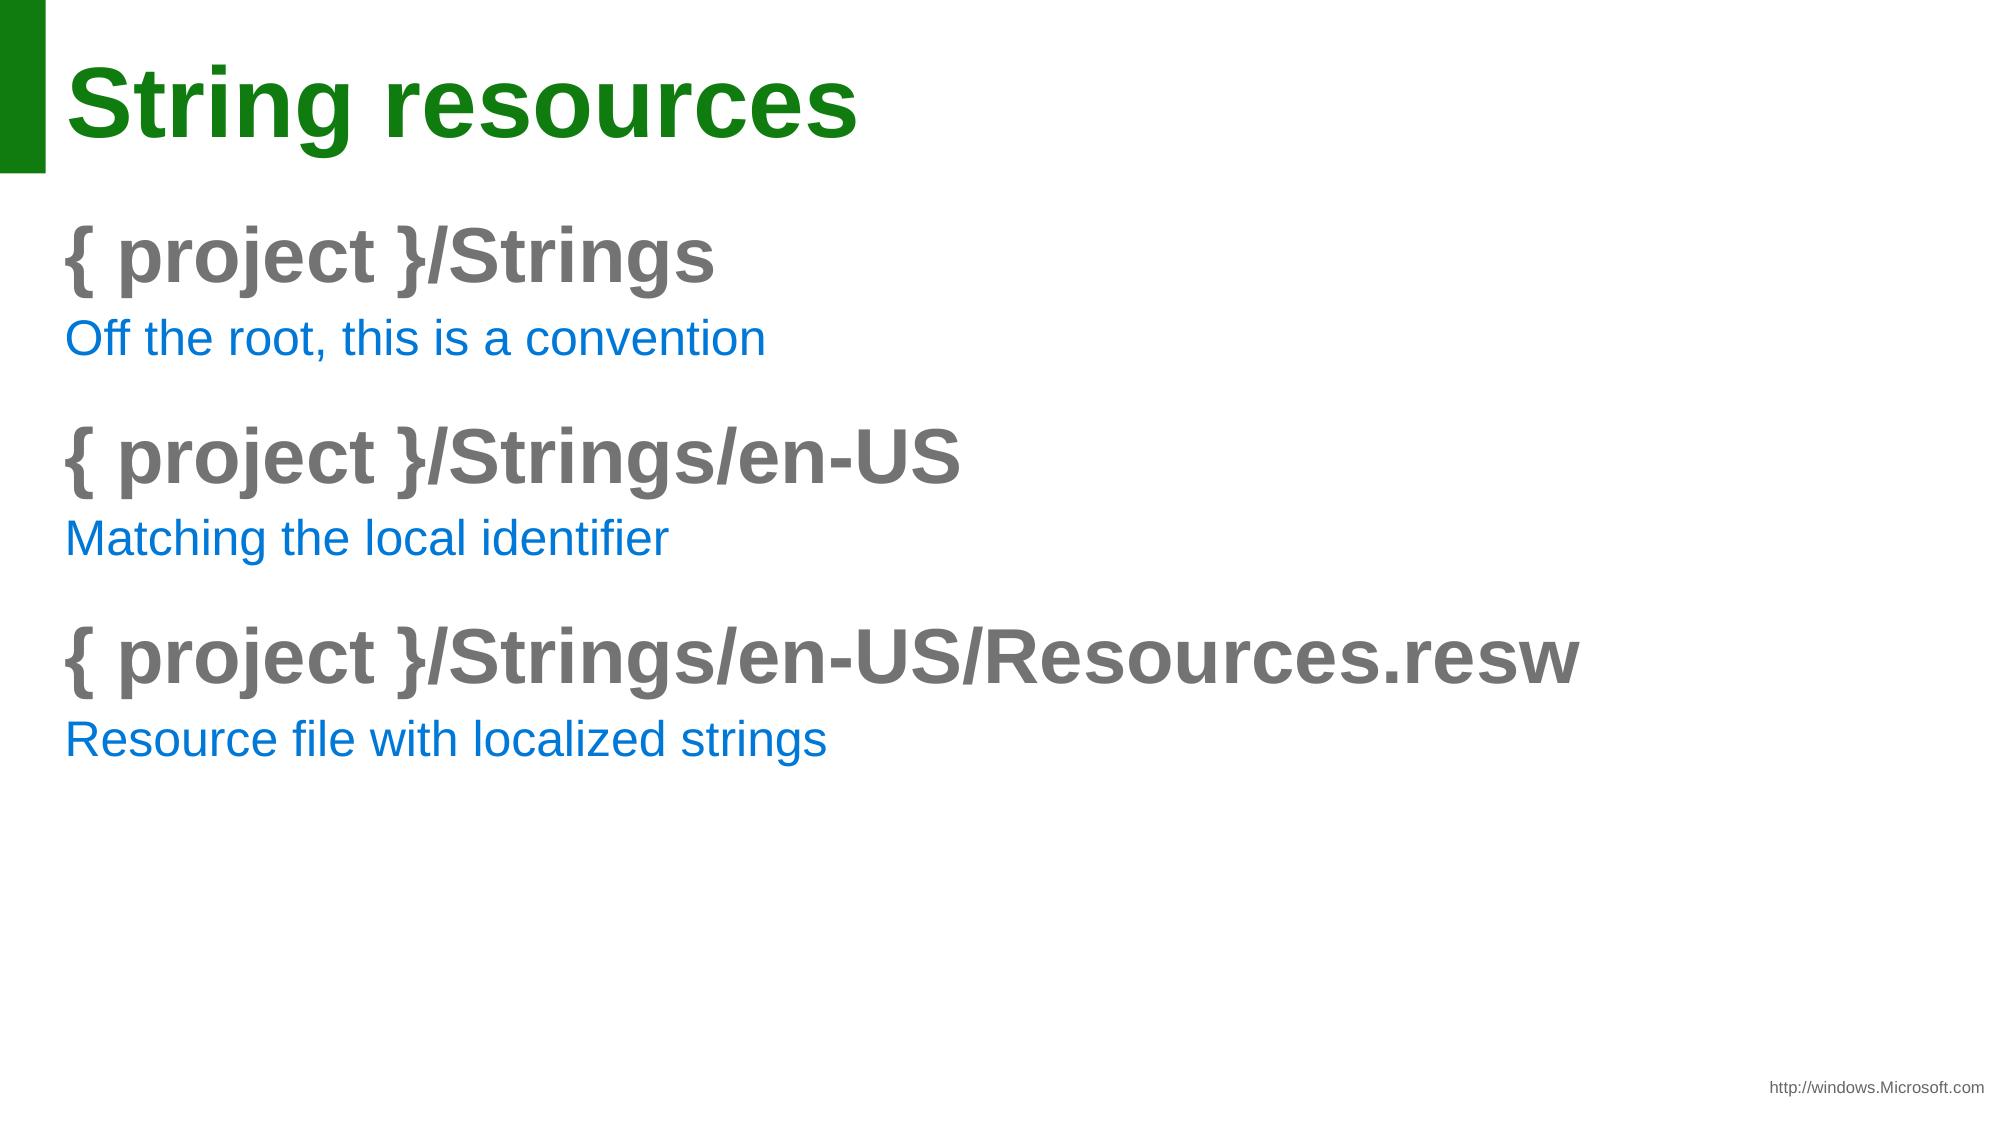

# String resources
{ project }/Strings
Off the root, this is a convention
{ project }/Strings/en-US
Matching the local identifier
{ project }/Strings/en-US/Resources.resw
Resource file with localized strings